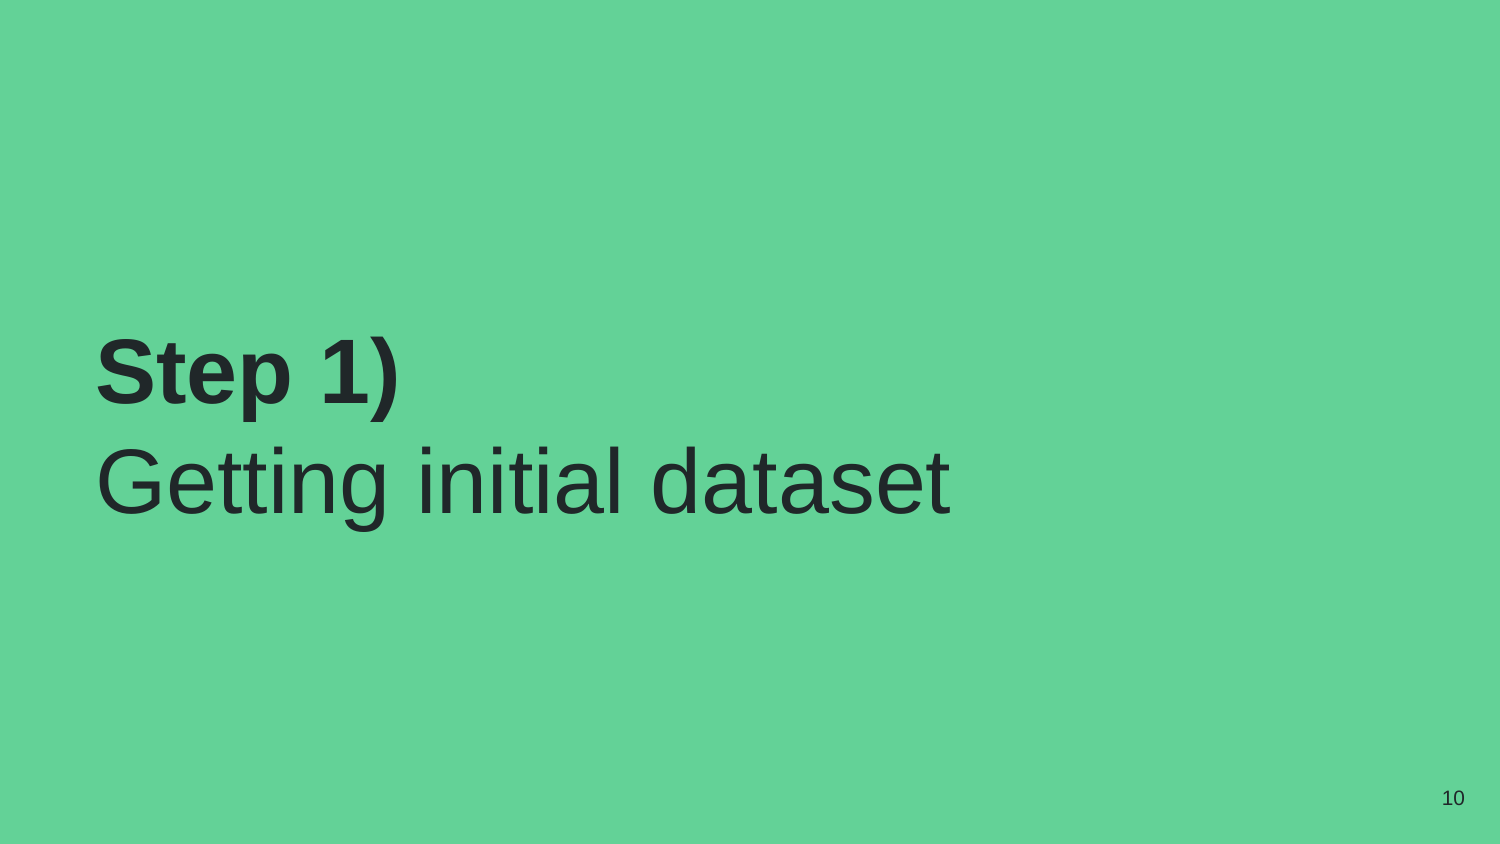

# Step 1)
Getting initial dataset
10